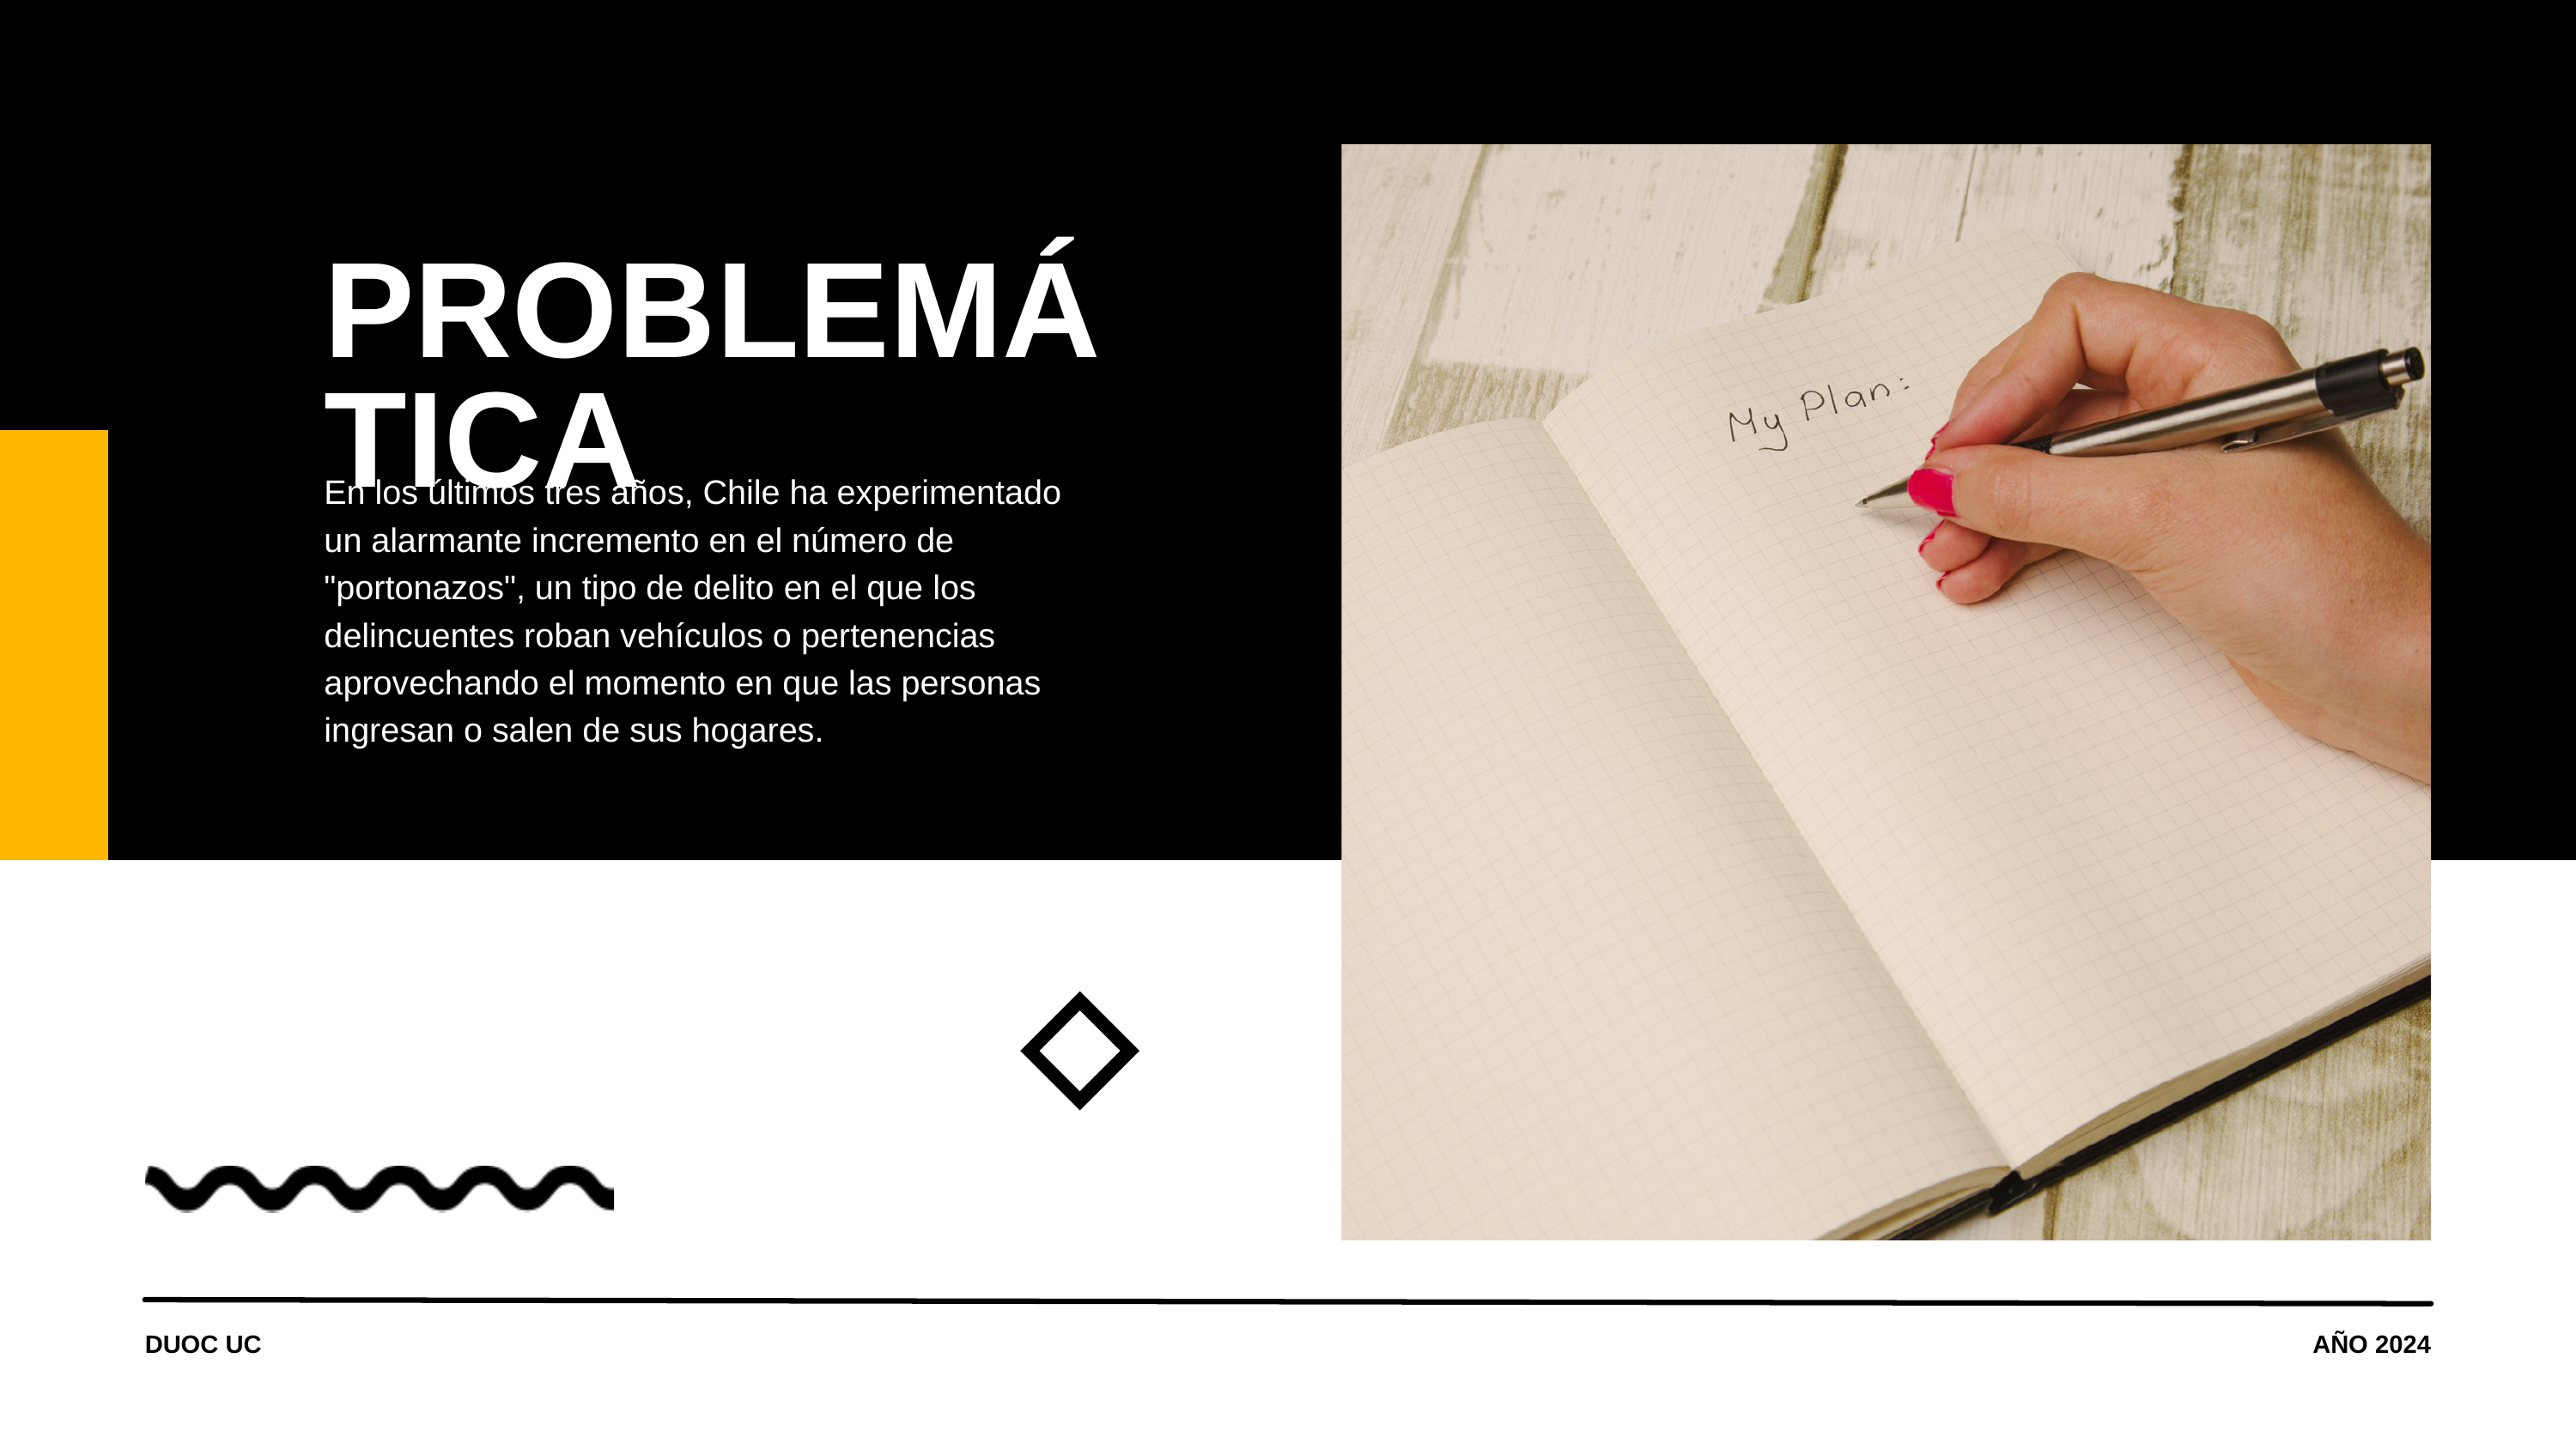

PROBLEMÁTICA

En los últimos tres años, Chile ha experimentado un alarmante incremento en el número de "portonazos", un tipo de delito en el que los delincuentes roban vehículos o pertenencias aprovechando el momento en que las personas ingresan o salen de sus hogares.

DUOC UC
AÑO 2024